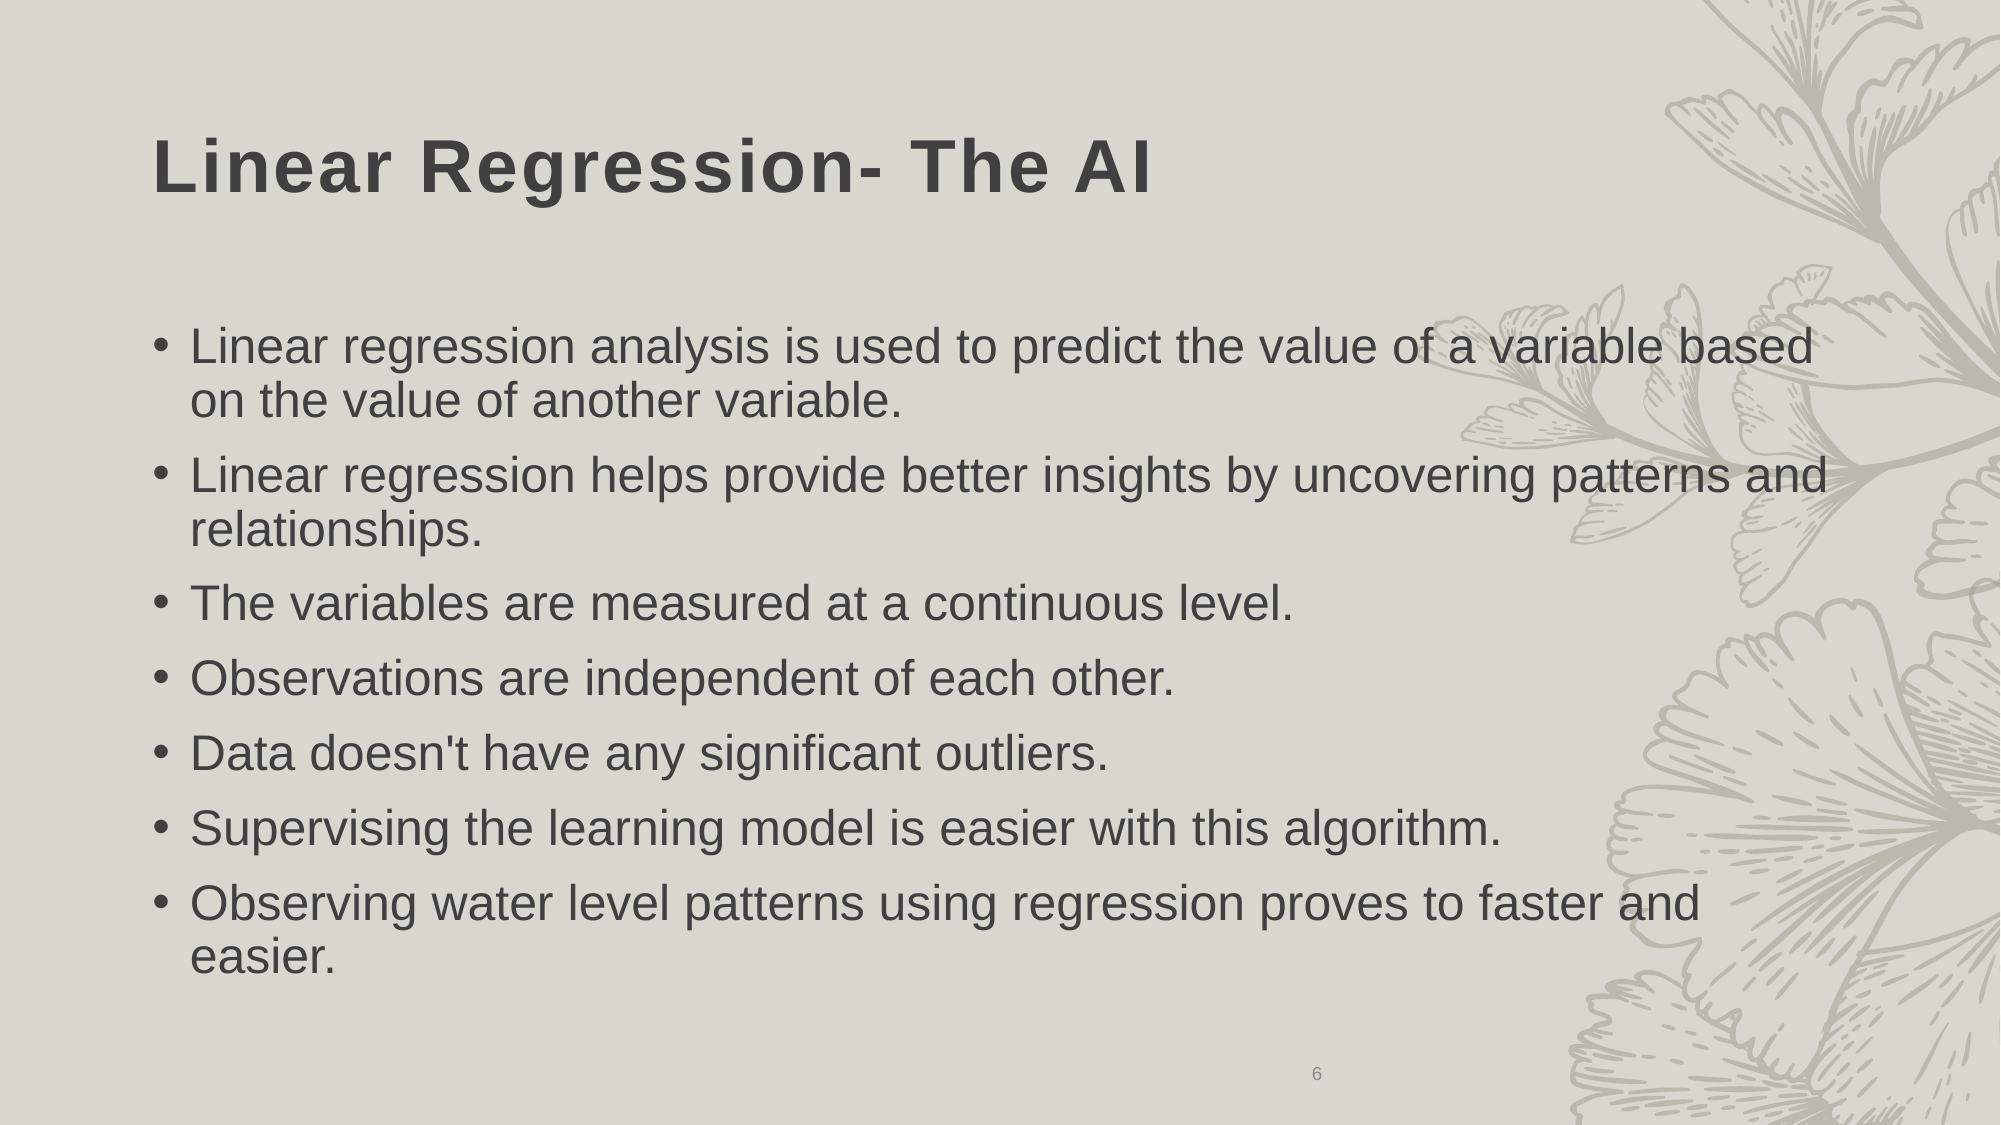

# Linear Regression- The AI
Linear regression analysis is used to predict the value of a variable based on the value of another variable.
Linear regression helps provide better insights by uncovering patterns and relationships.
The variables are measured at a continuous level.
Observations are independent of each other.
Data doesn't have any significant outliers.
Supervising the learning model is easier with this algorithm.
Observing water level patterns using regression proves to faster and easier.

6